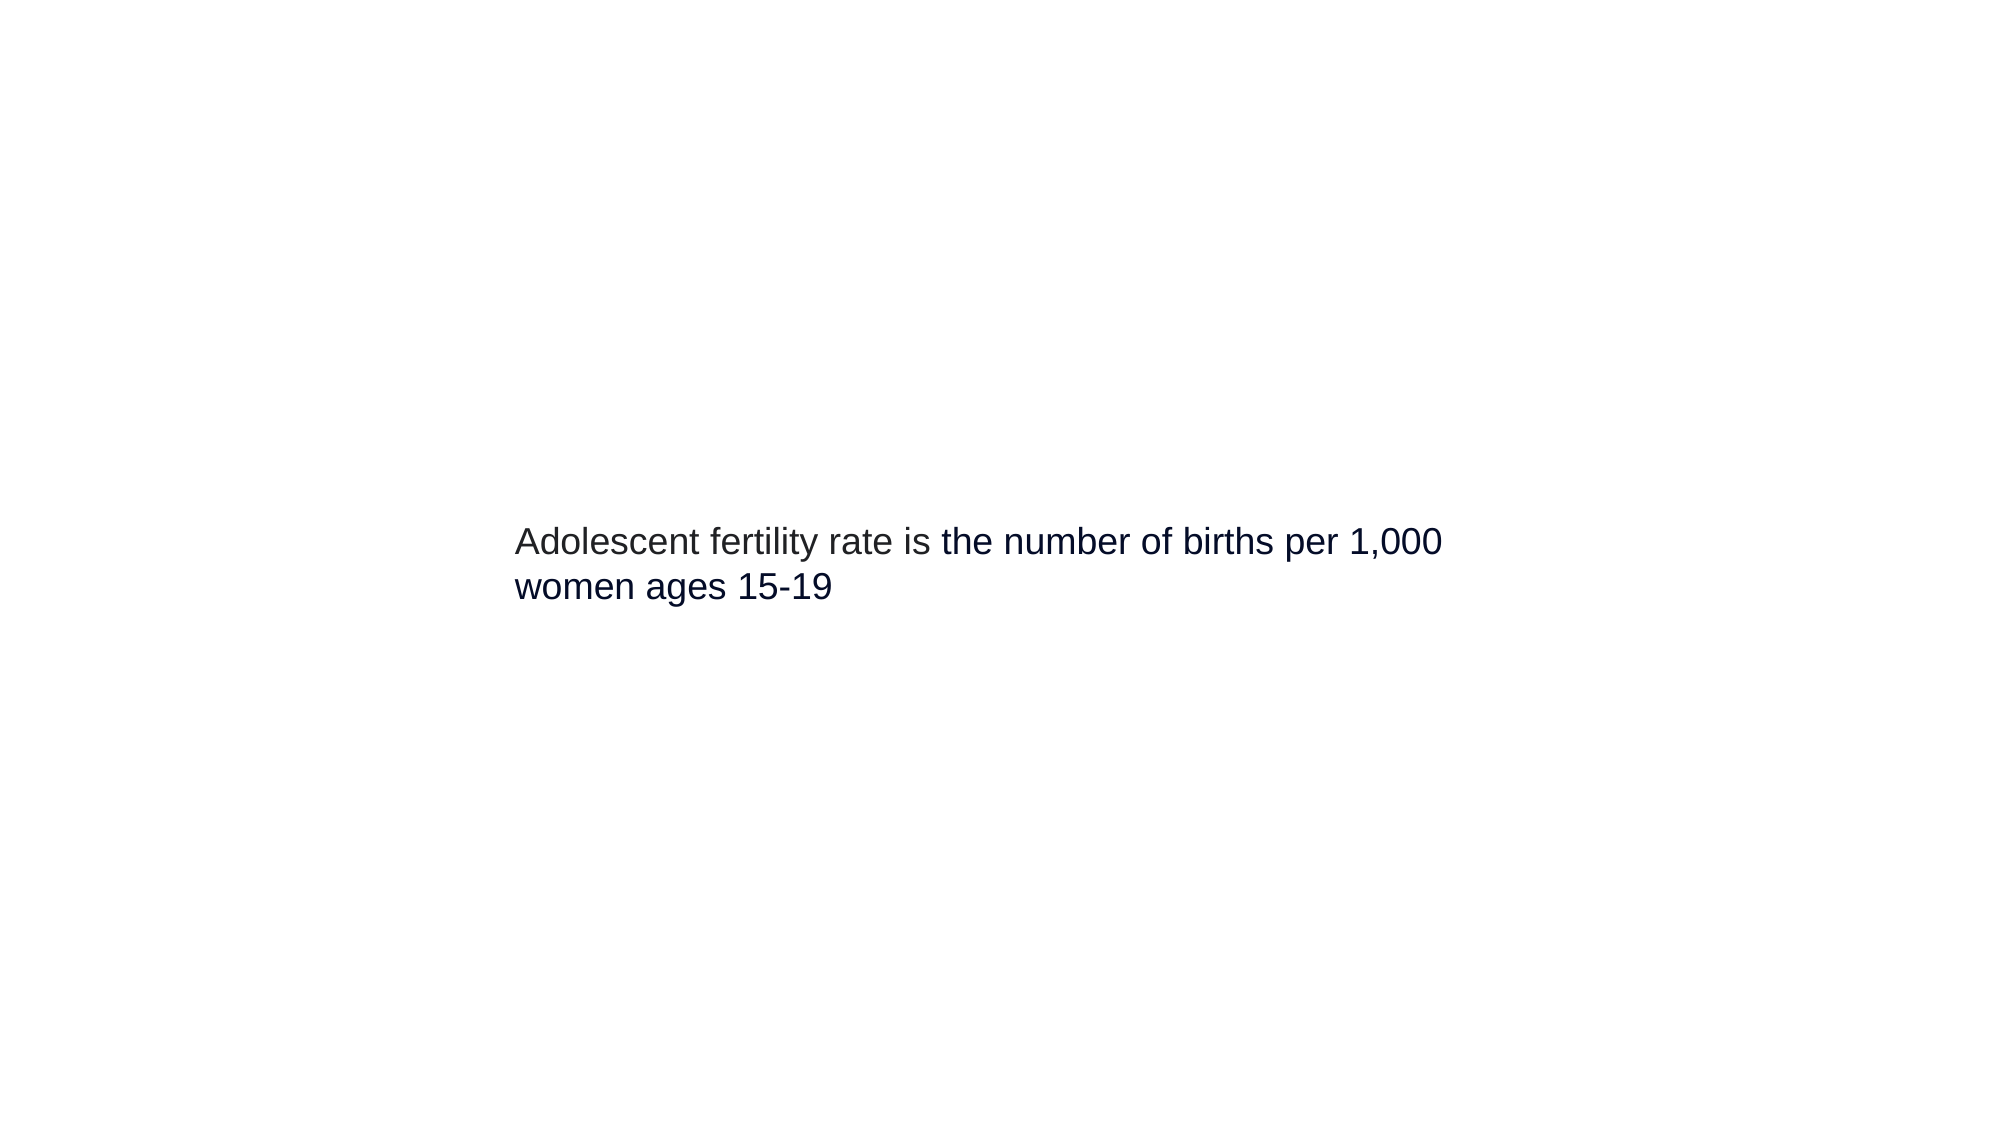

Adolescent fertility rate is the number of births per 1,000 women ages 15-19